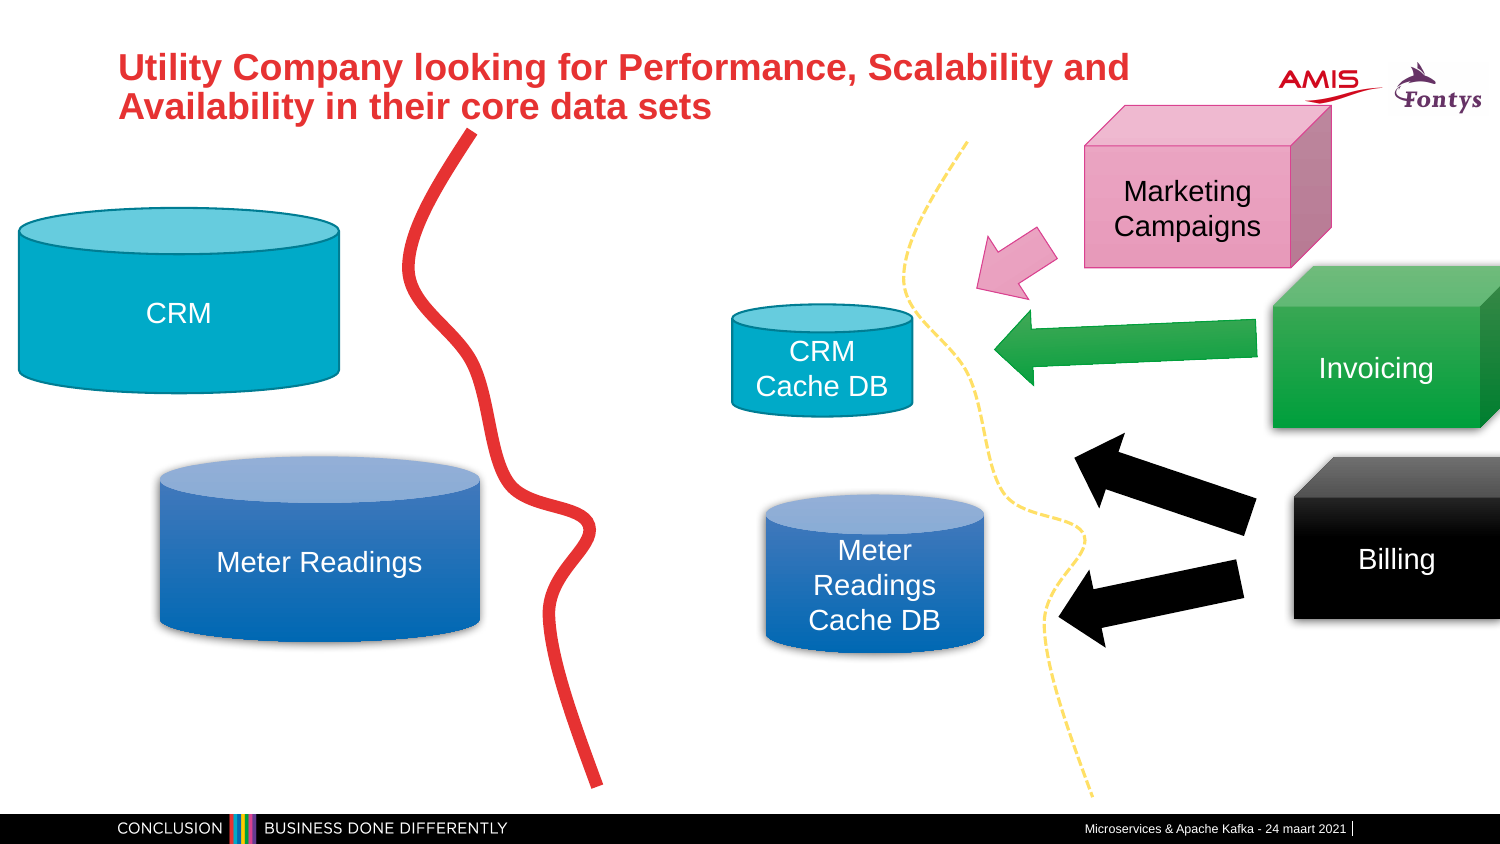

# Utility Company looking for Performance, Scalability and Availability in their core data sets
Marketing Campaigns

CRM

Invoicing
CRM Cache DB

Meter Readings
Billing
Meter Readings Cache DB

Microservices & Apache Kafka - 24 maart 2021